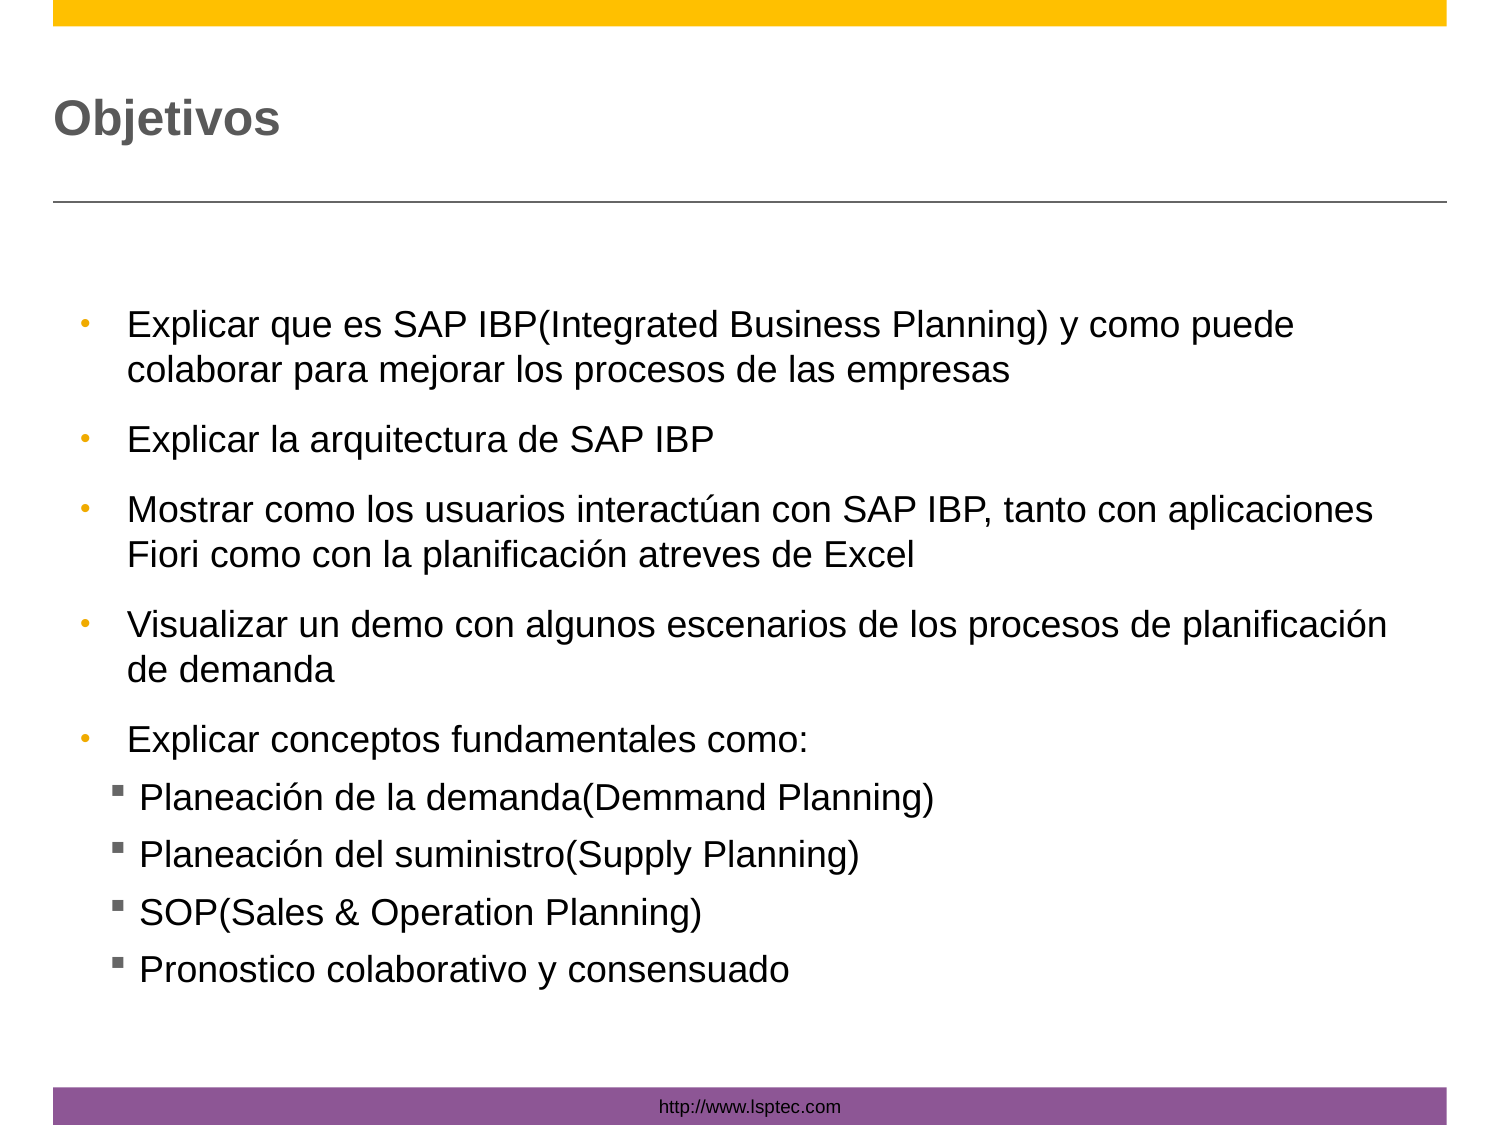

# Objetivos

Explicar que es SAP IBP(Integrated Business Planning) y como puede colaborar para mejorar los procesos de las empresas
Explicar la arquitectura de SAP IBP
Mostrar como los usuarios interactúan con SAP IBP, tanto con aplicaciones Fiori como con la planificación atreves de Excel
Visualizar un demo con algunos escenarios de los procesos de planificación de demanda
Explicar conceptos fundamentales como:
Planeación de la demanda(Demmand Planning)
Planeación del suministro(Supply Planning)
SOP(Sales & Operation Planning)
Pronostico colaborativo y consensuado